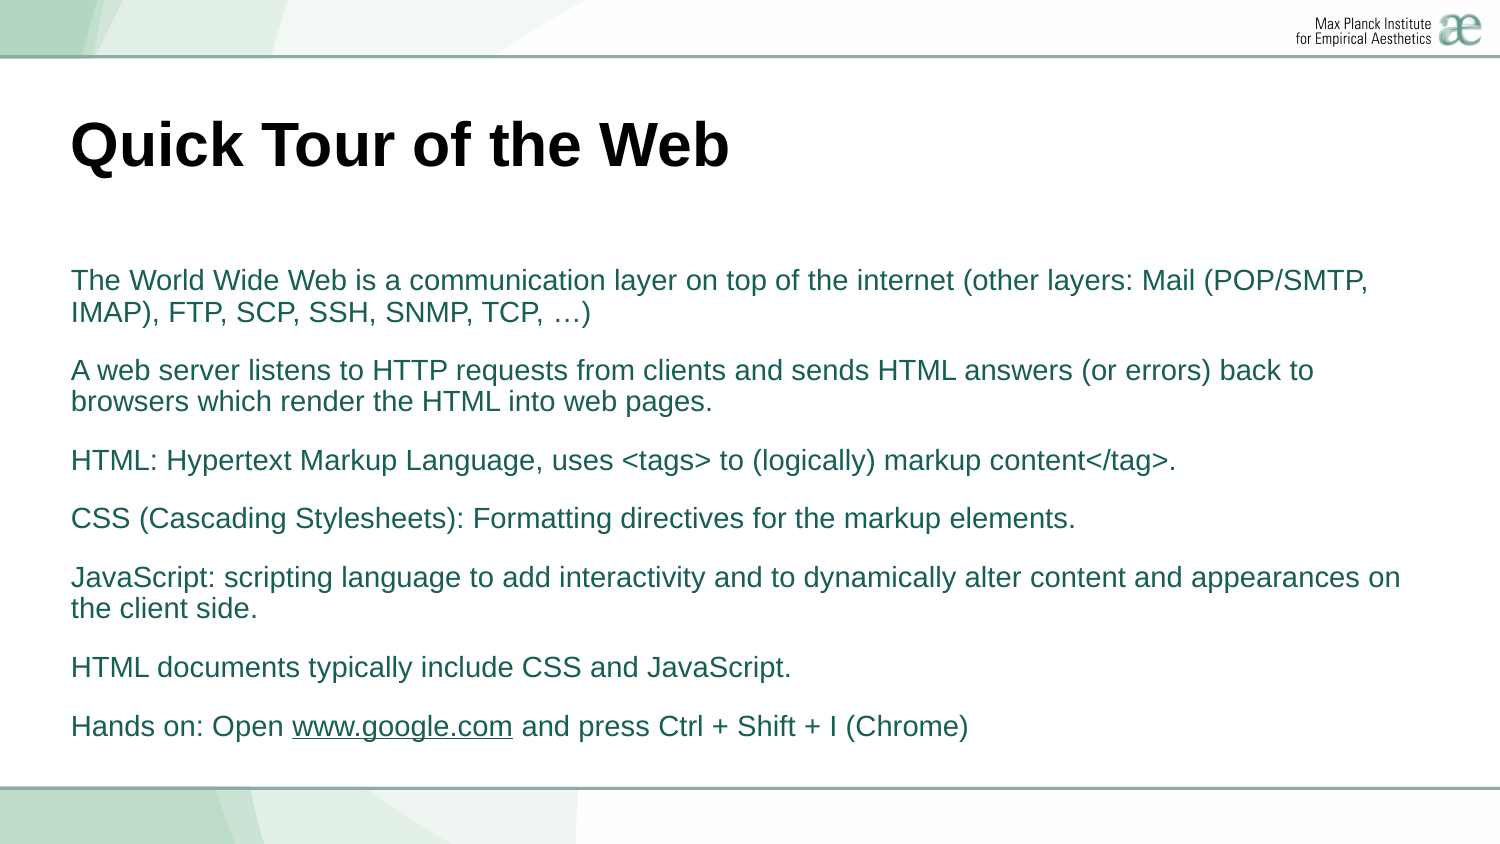

# Quick Tour of the Web
The World Wide Web is a communication layer on top of the internet (other layers: Mail (POP/SMTP, IMAP), FTP, SCP, SSH, SNMP, TCP, …)
A web server listens to HTTP requests from clients and sends HTML answers (or errors) back to browsers which render the HTML into web pages.
HTML: Hypertext Markup Language, uses <tags> to (logically) markup content</tag>.
CSS (Cascading Stylesheets): Formatting directives for the markup elements.
JavaScript: scripting language to add interactivity and to dynamically alter content and appearances on the client side.
HTML documents typically include CSS and JavaScript.
Hands on: Open www.google.com and press Ctrl + Shift + I (Chrome)